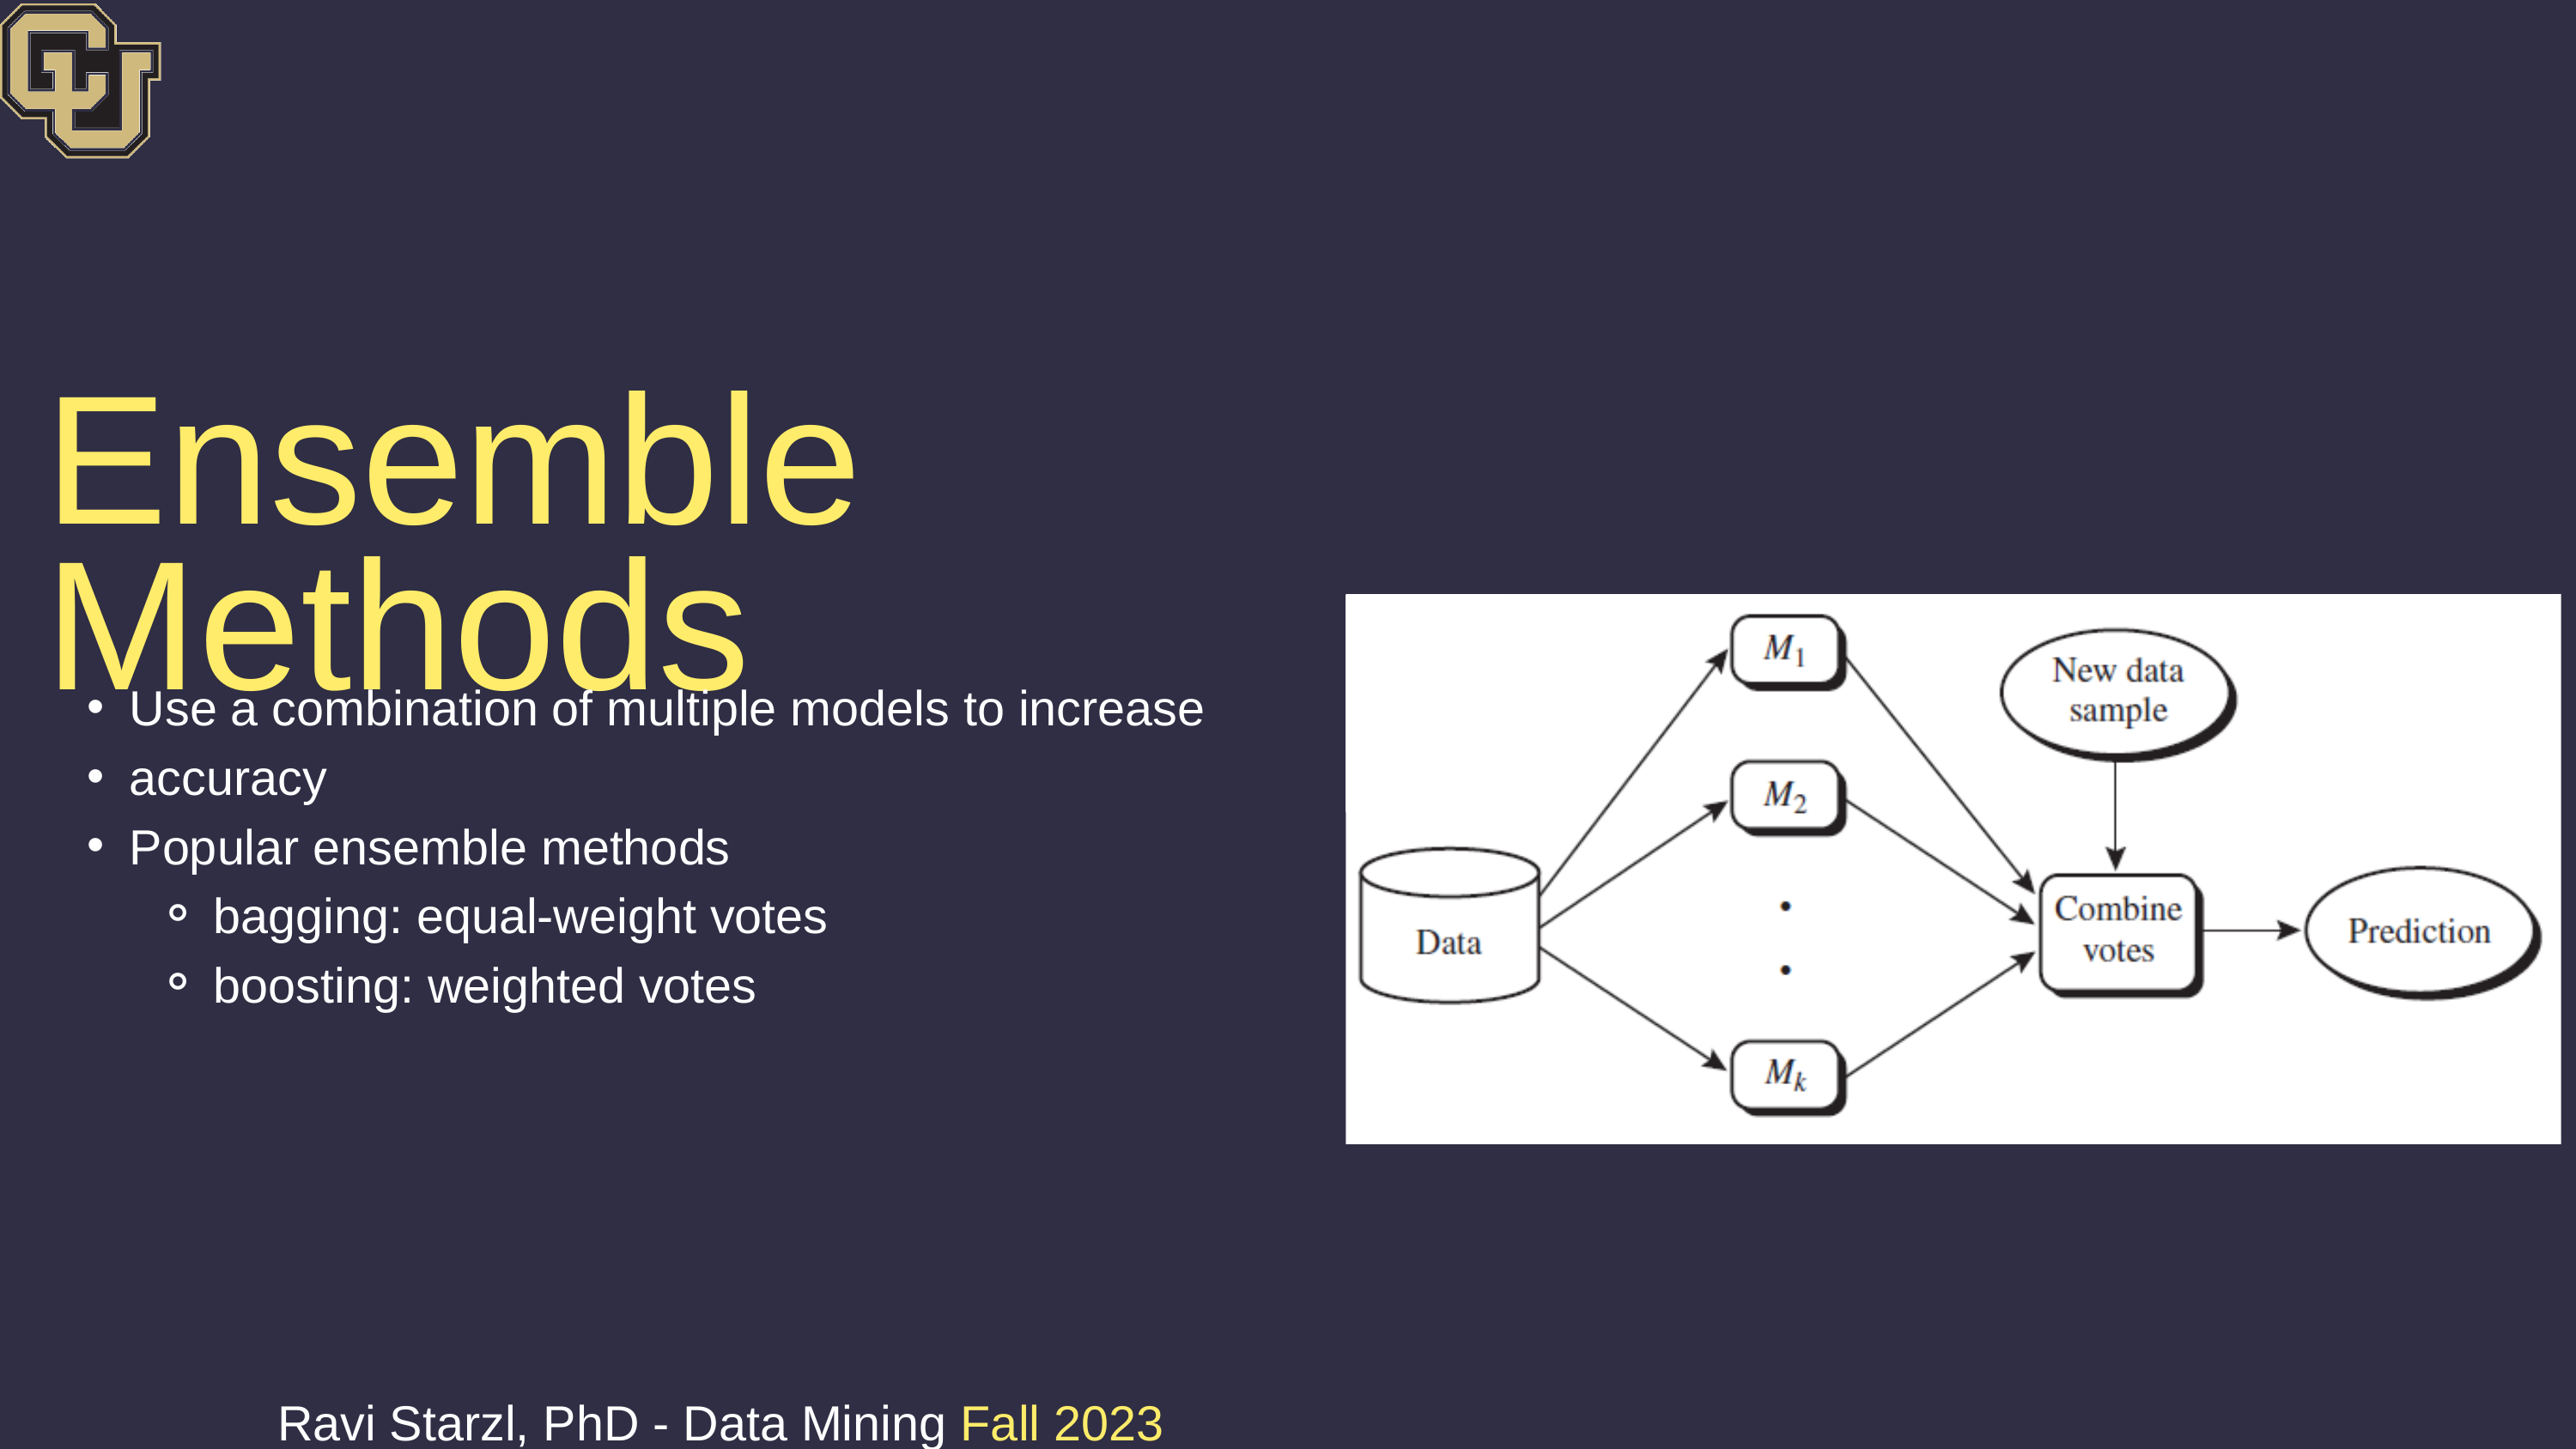

Ensemble Methods

Use a combination of multiple models to increase
accuracy
Popular ensemble methods
bagging: equal-weight votes
boosting: weighted votes
Ravi Starzl, PhD - Data Mining Fall 2023